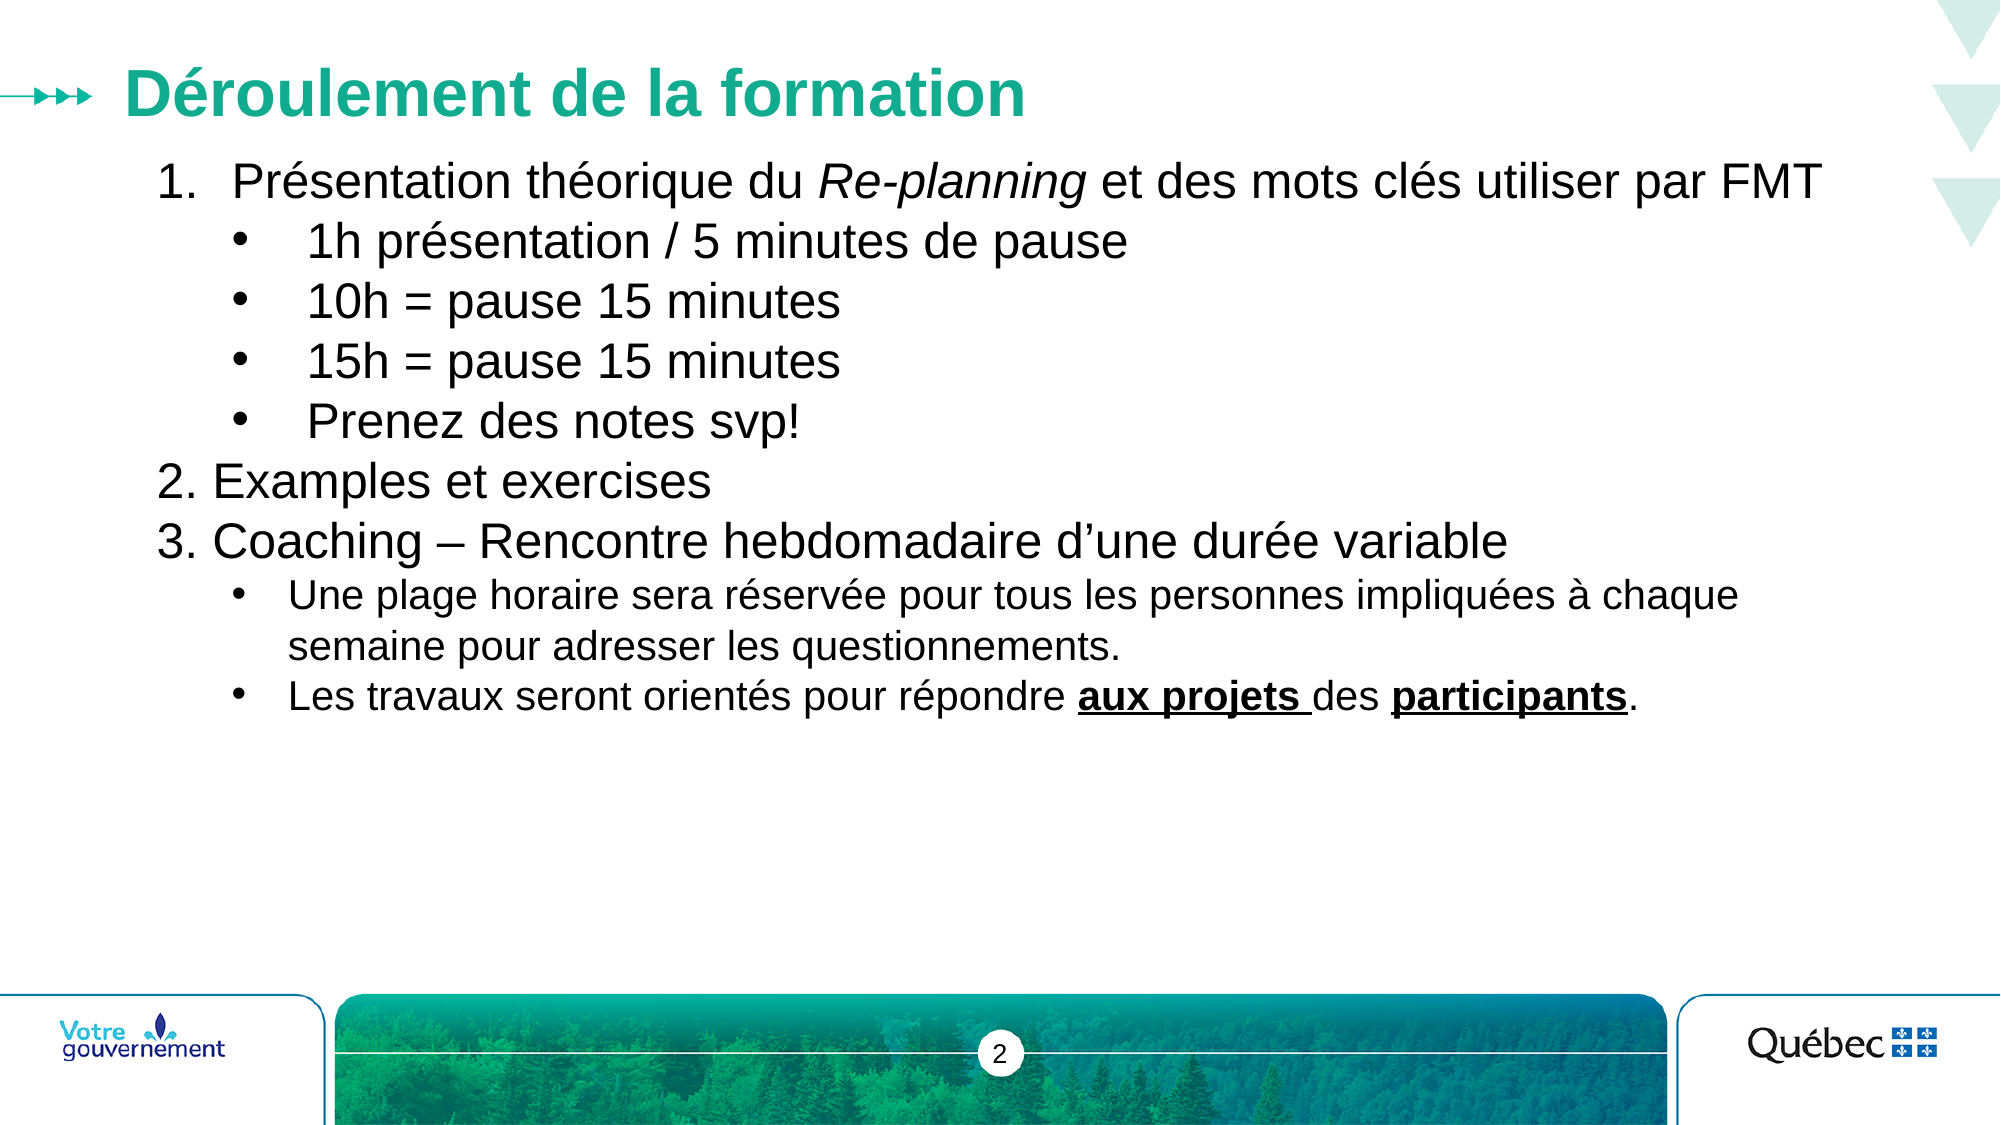

# Déroulement de la formation
Présentation théorique du Re-planning et des mots clés utiliser par FMT
1h présentation / 5 minutes de pause
10h = pause 15 minutes
15h = pause 15 minutes
Prenez des notes svp!
2. Examples et exercises
3. Coaching – Rencontre hebdomadaire d’une durée variable
Une plage horaire sera réservée pour tous les personnes impliquées à chaque semaine pour adresser les questionnements.
Les travaux seront orientés pour répondre aux projets des participants.
2